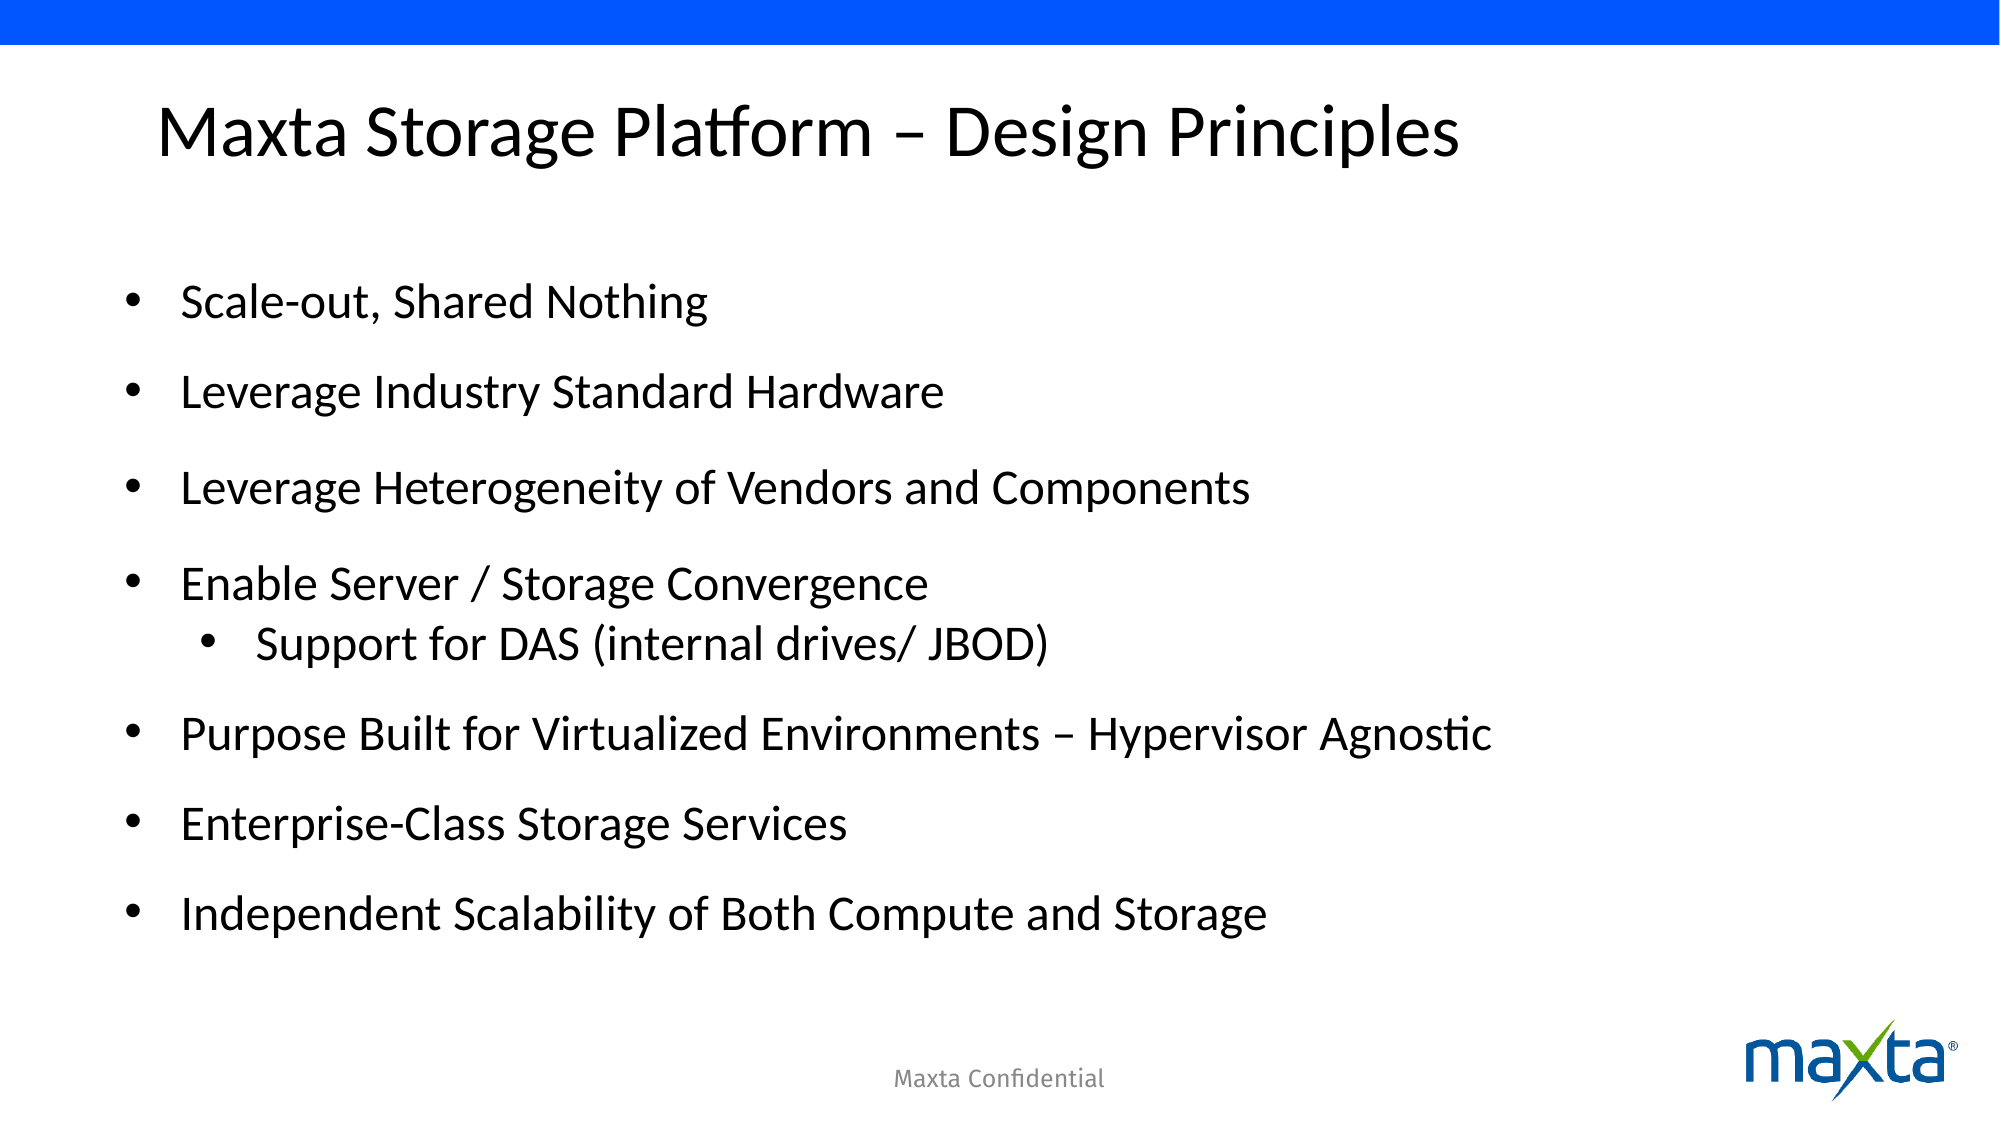

# Maxta Storage Platform – Design Principles
Scale-out, Shared Nothing
Leverage Industry Standard Hardware
Leverage Heterogeneity of Vendors and Components
Enable Server / Storage Convergence
Support for DAS (internal drives/ JBOD)
Purpose Built for Virtualized Environments – Hypervisor Agnostic
Enterprise-Class Storage Services
Independent Scalability of Both Compute and Storage
Maxta Confidential